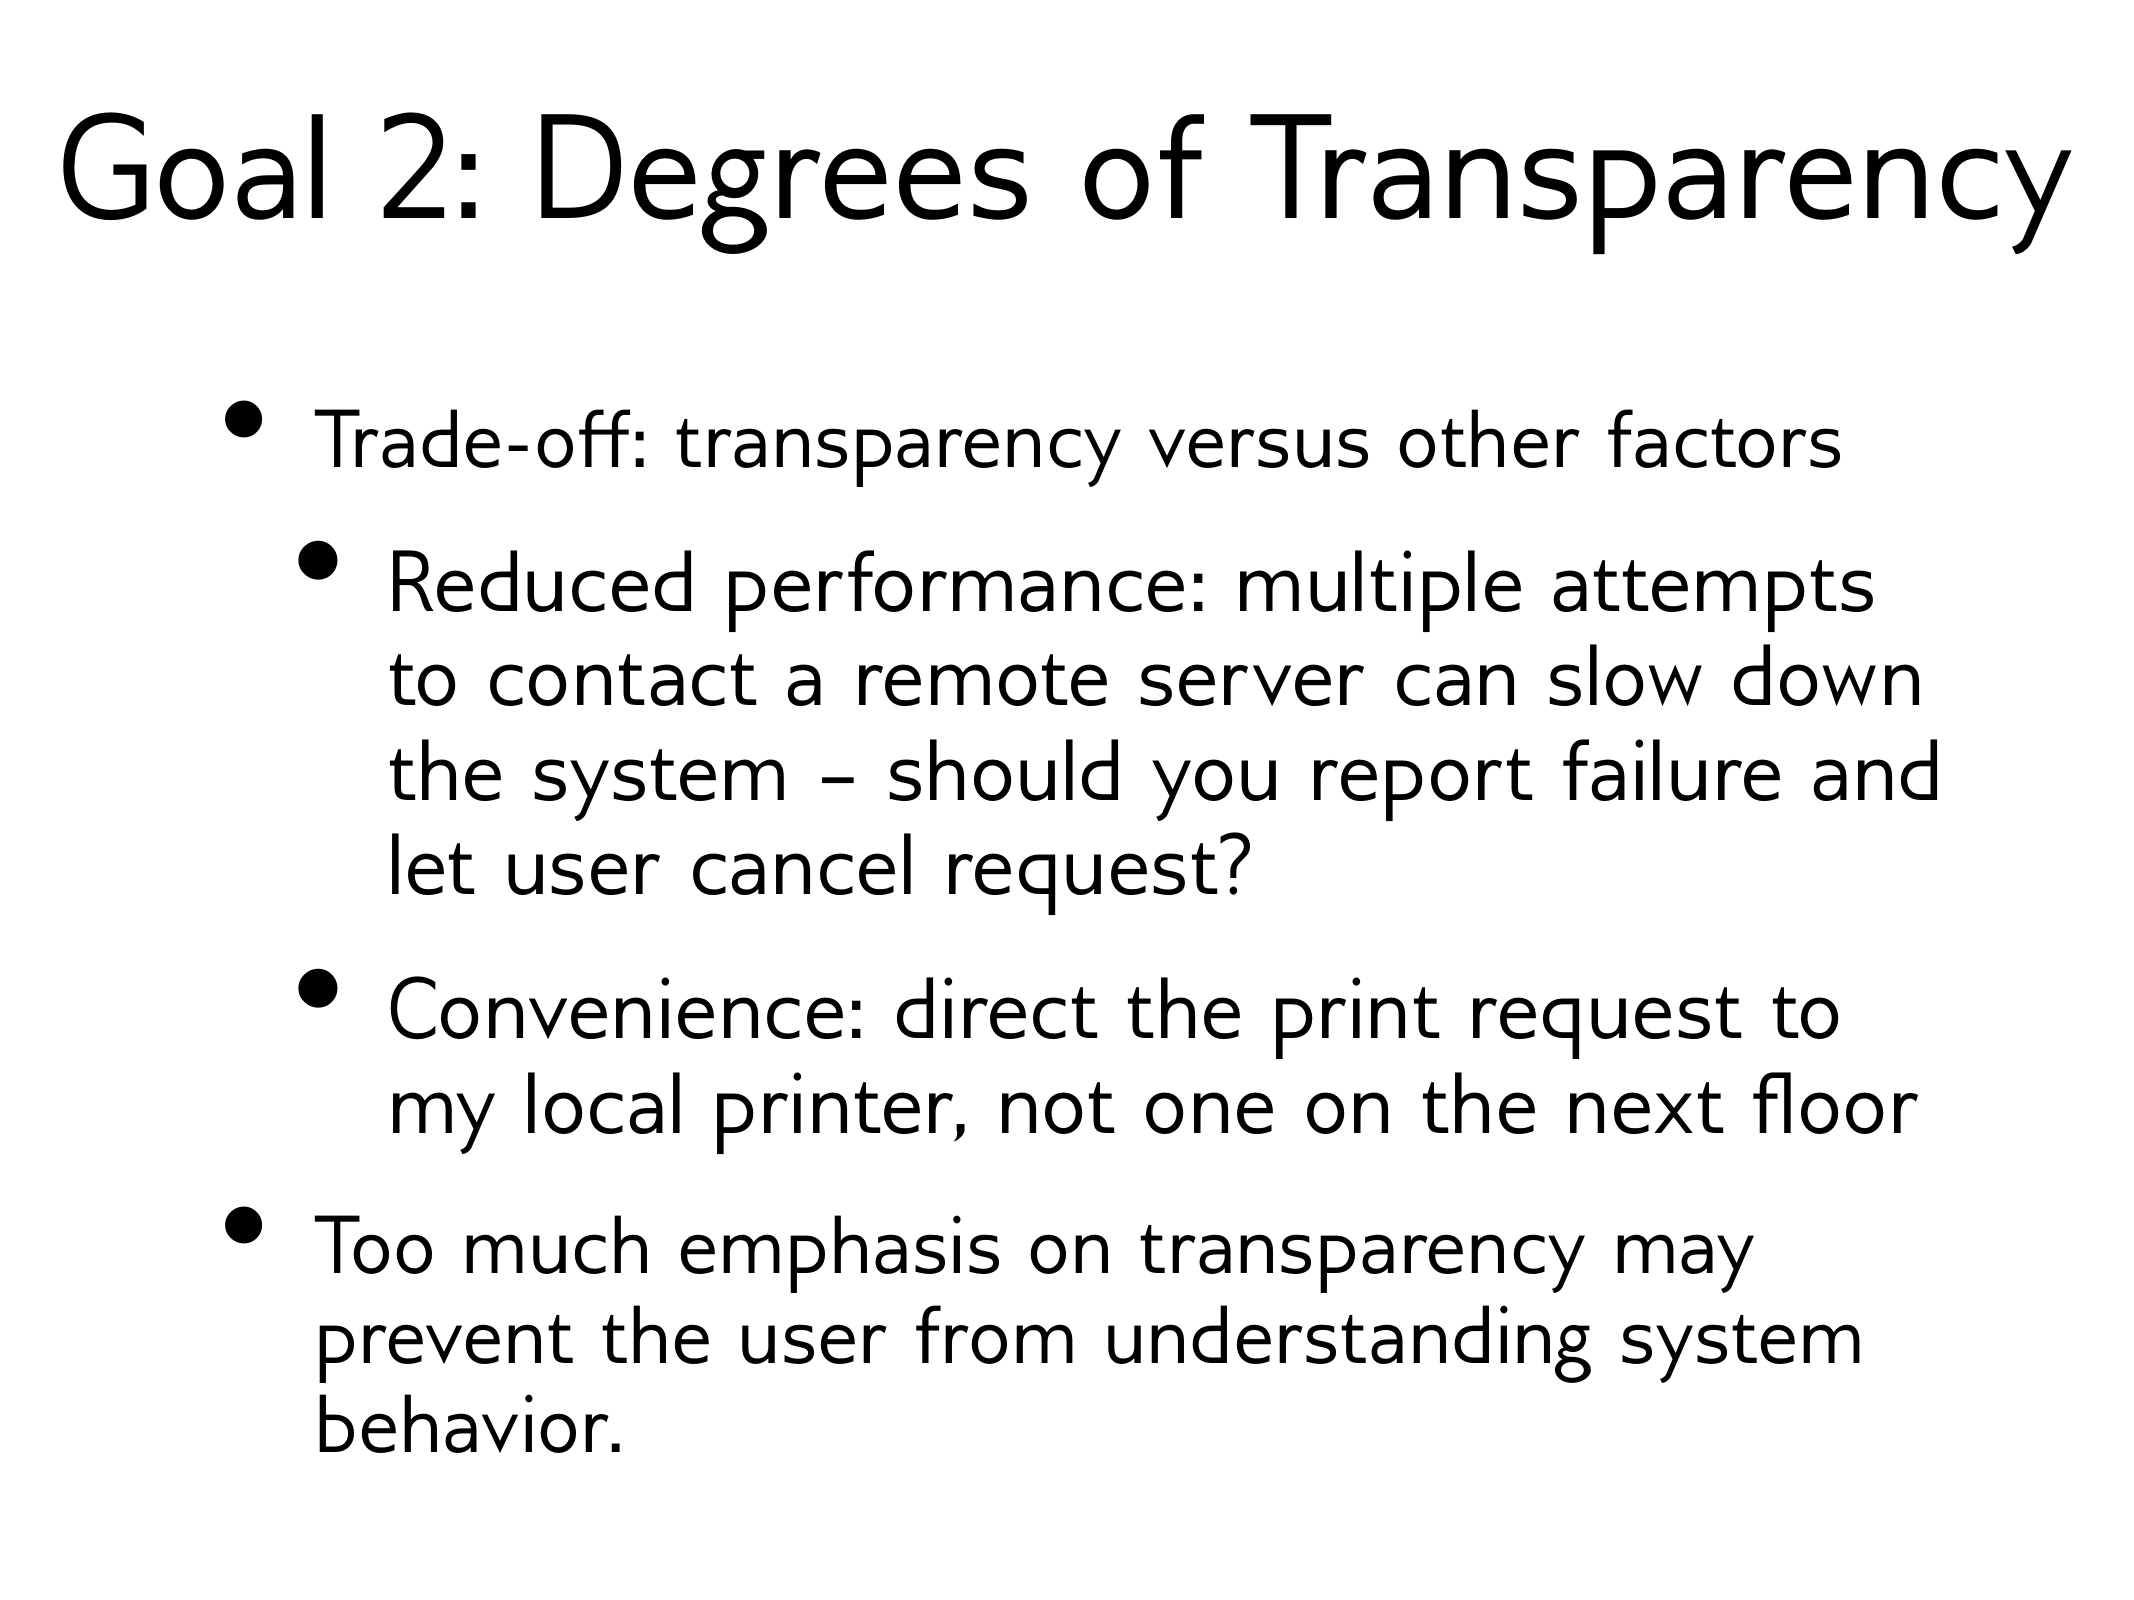

# Goal 2: Degrees of Transparency
Trade-off: transparency versus other factors
Reduced performance: multiple attempts to contact a remote server can slow down the system – should you report failure and let user cancel request?
Convenience: direct the print request to my local printer, not one on the next floor
Too much emphasis on transparency may prevent the user from understanding system behavior.